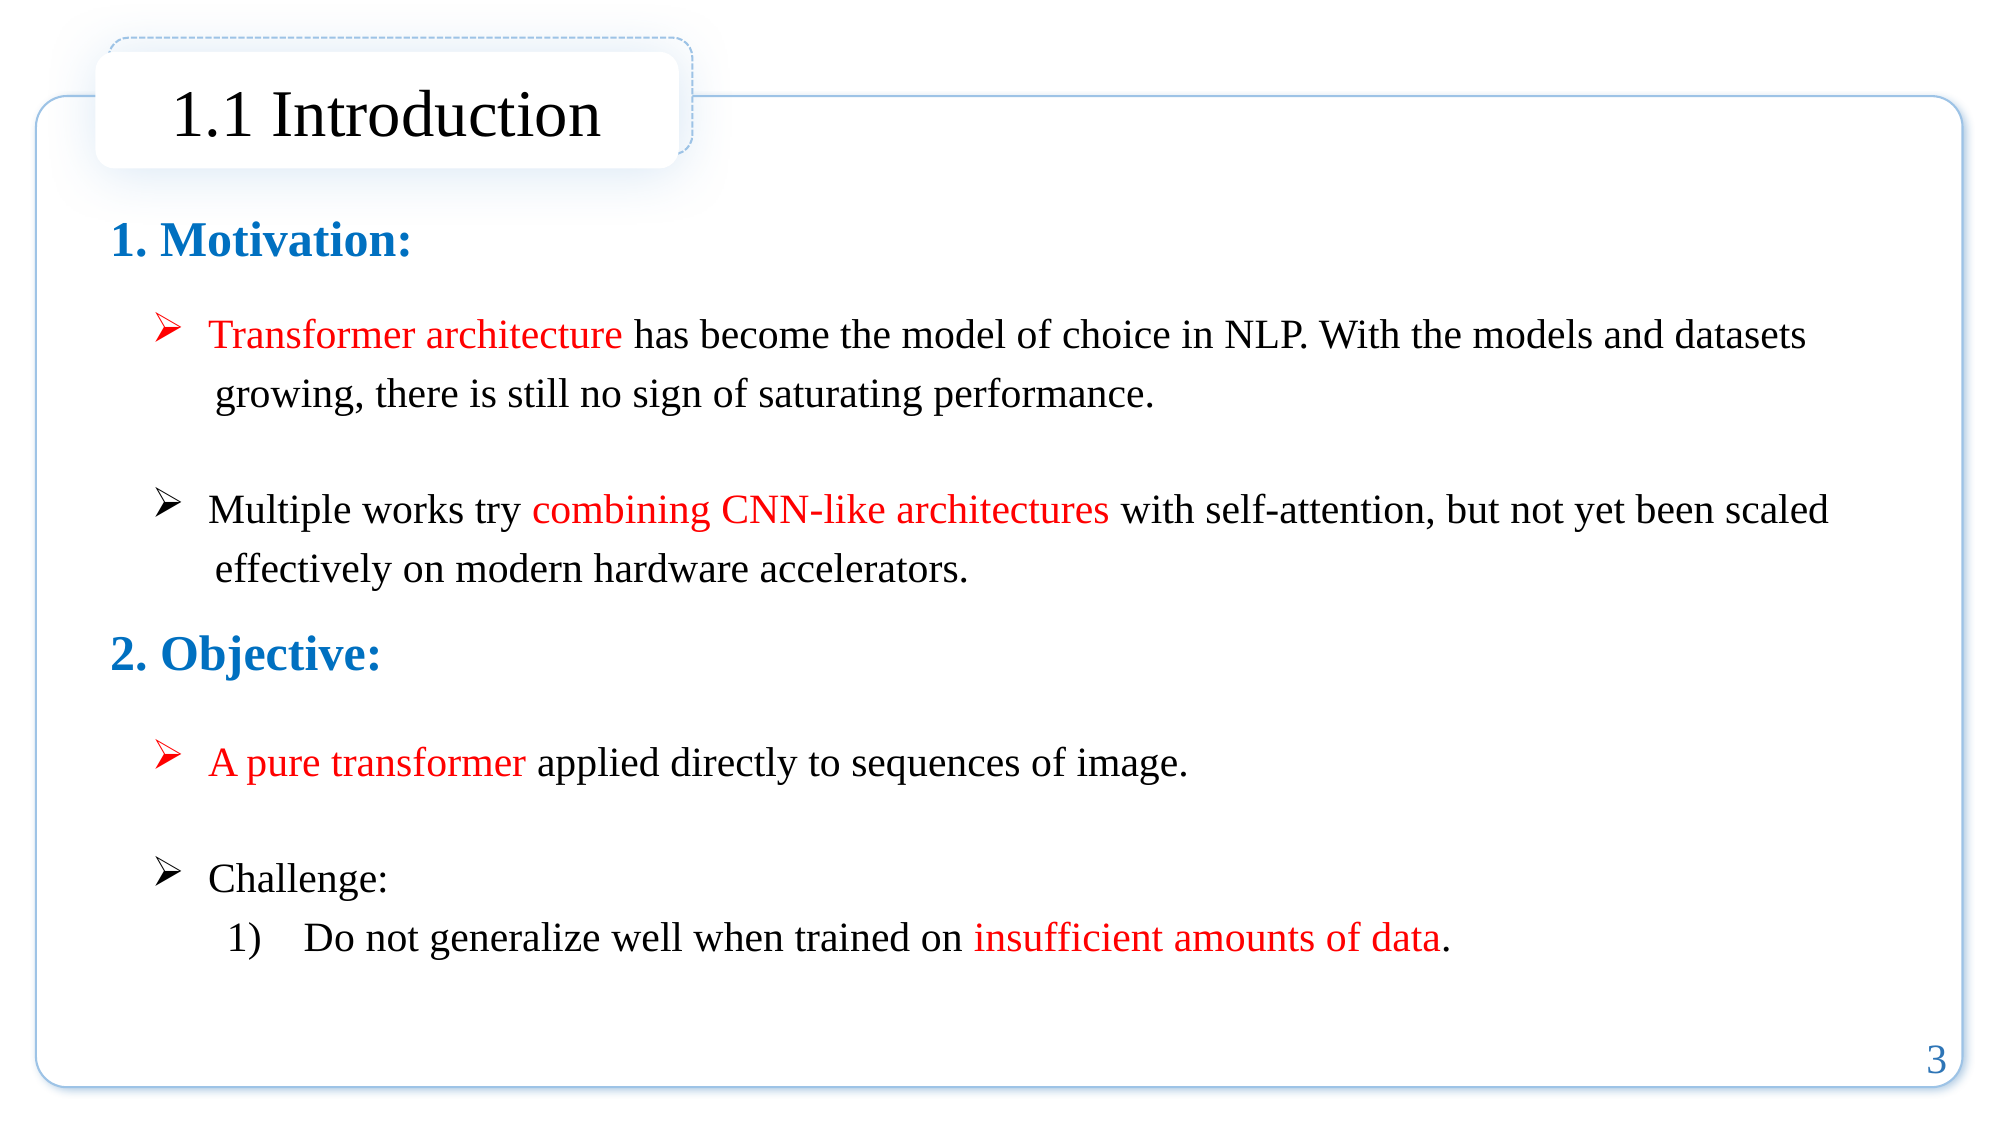

1.1 Introduction

1. Motivation:
Transformer architecture has become the model of choice in NLP. With the models and datasets
      growing, there is still no sign of saturating performance.

Multiple works try combining CNN-like architectures with self-attention, but not yet been scaled
      effectively on modern hardware accelerators.
2. Objective:
A pure transformer applied directly to sequences of image.

Challenge:
1)    Do not generalize well when trained on insufficient amounts of data.
3